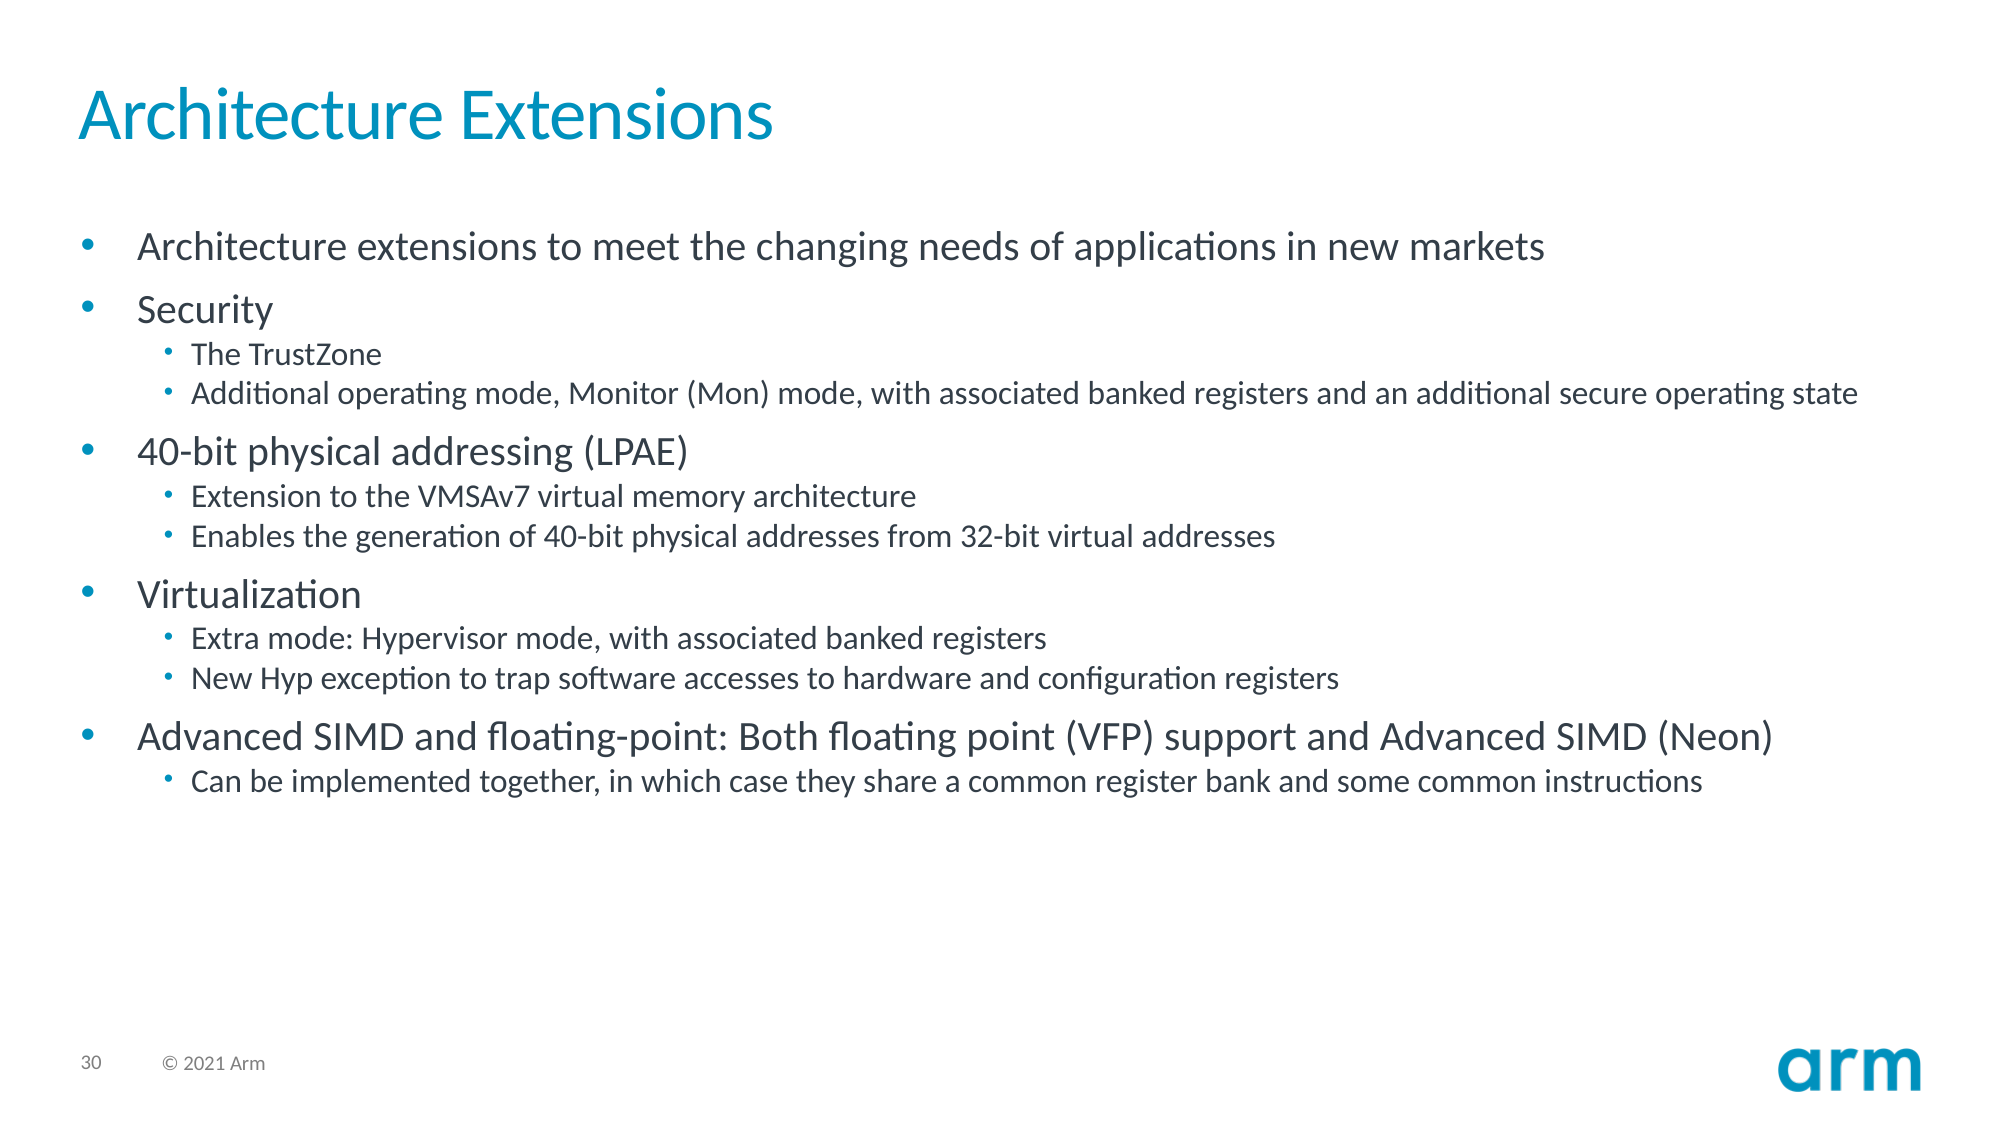

# Architecture Extensions
Architecture extensions to meet the changing needs of applications in new markets
Security
The TrustZone
Additional operating mode, Monitor (Mon) mode, with associated banked registers and an additional secure operating state
40-bit physical addressing (LPAE)
Extension to the VMSAv7 virtual memory architecture
Enables the generation of 40-bit physical addresses from 32-bit virtual addresses
Virtualization
Extra mode: Hypervisor mode, with associated banked registers
New Hyp exception to trap software accesses to hardware and configuration registers
Advanced SIMD and floating-point: Both floating point (VFP) support and Advanced SIMD (Neon)
Can be implemented together, in which case they share a common register bank and some common instructions